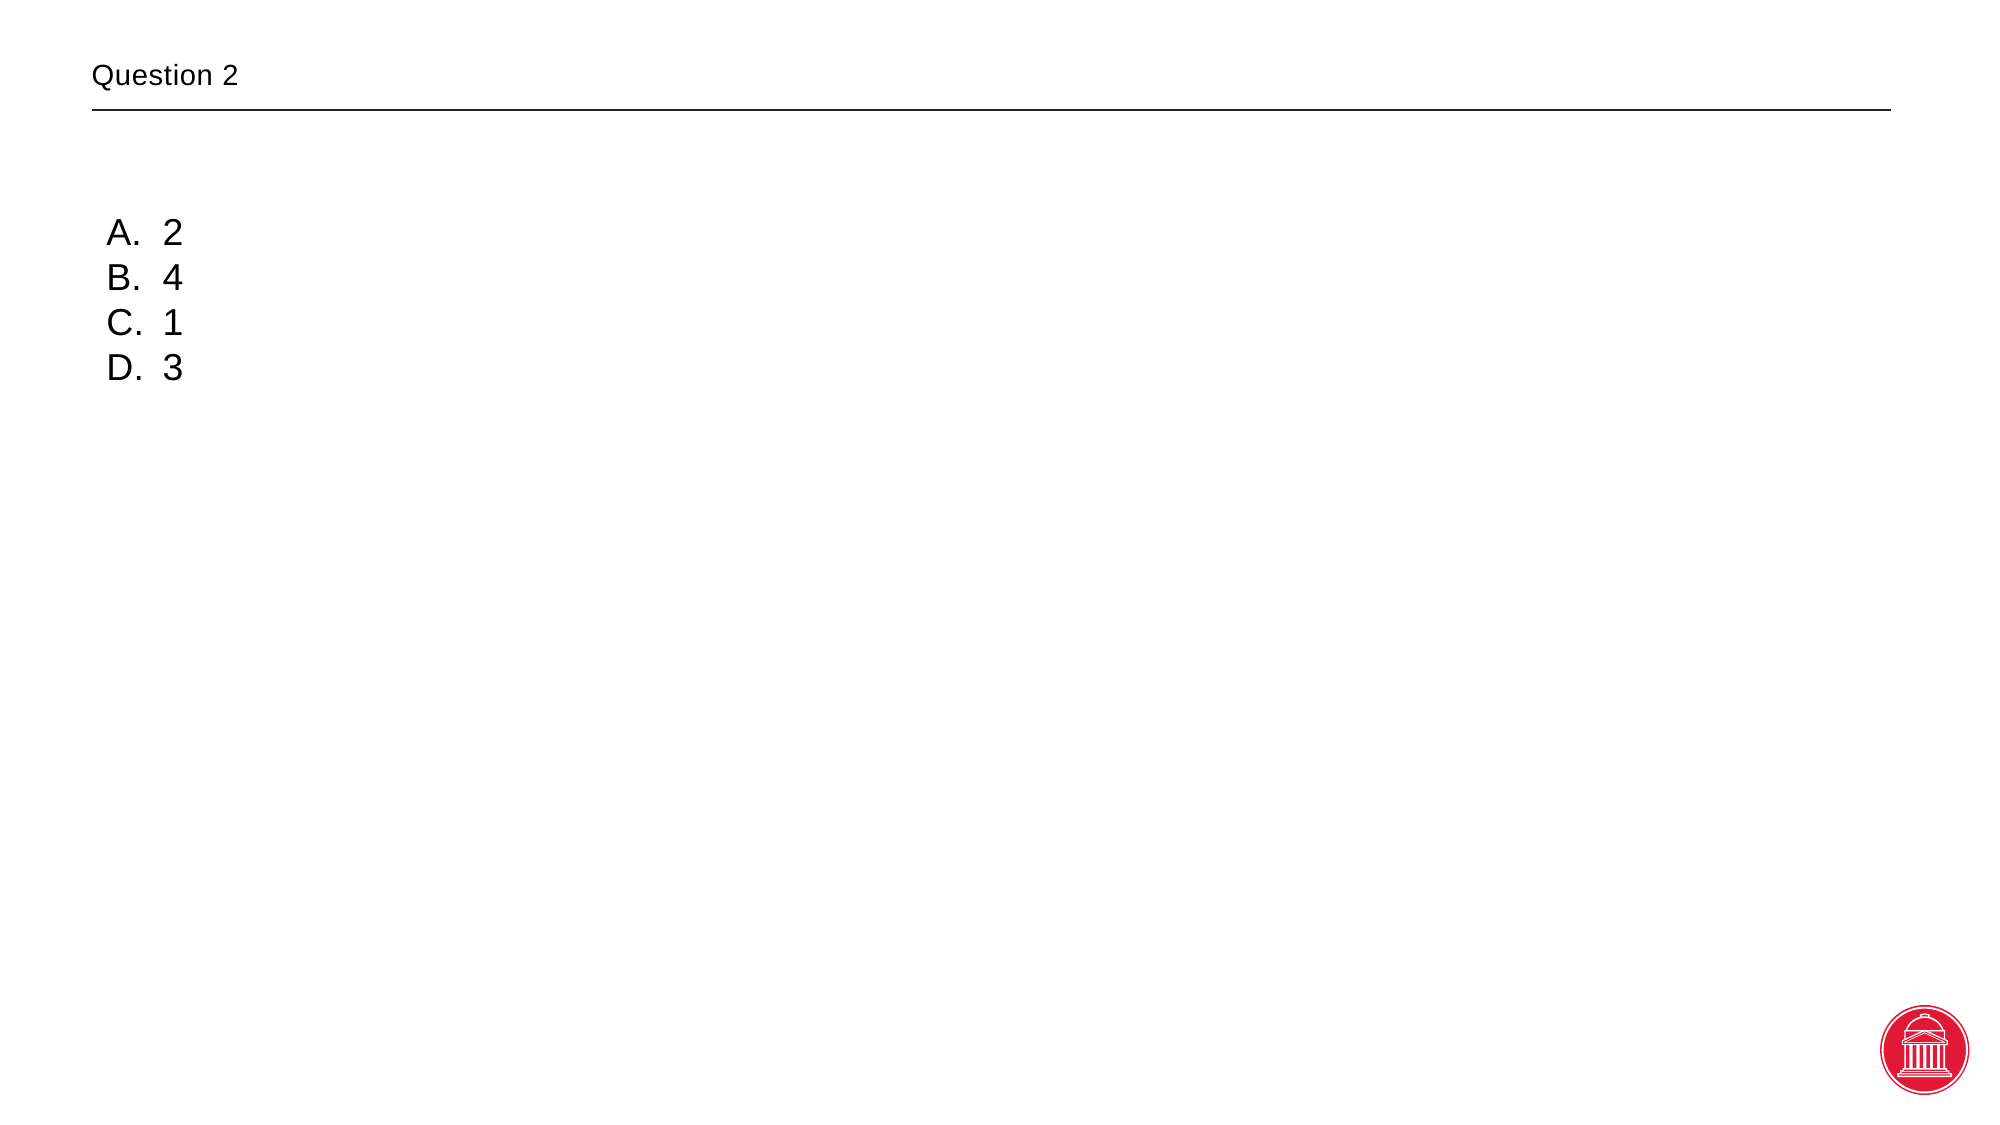

# Question 2
2
4
1
3